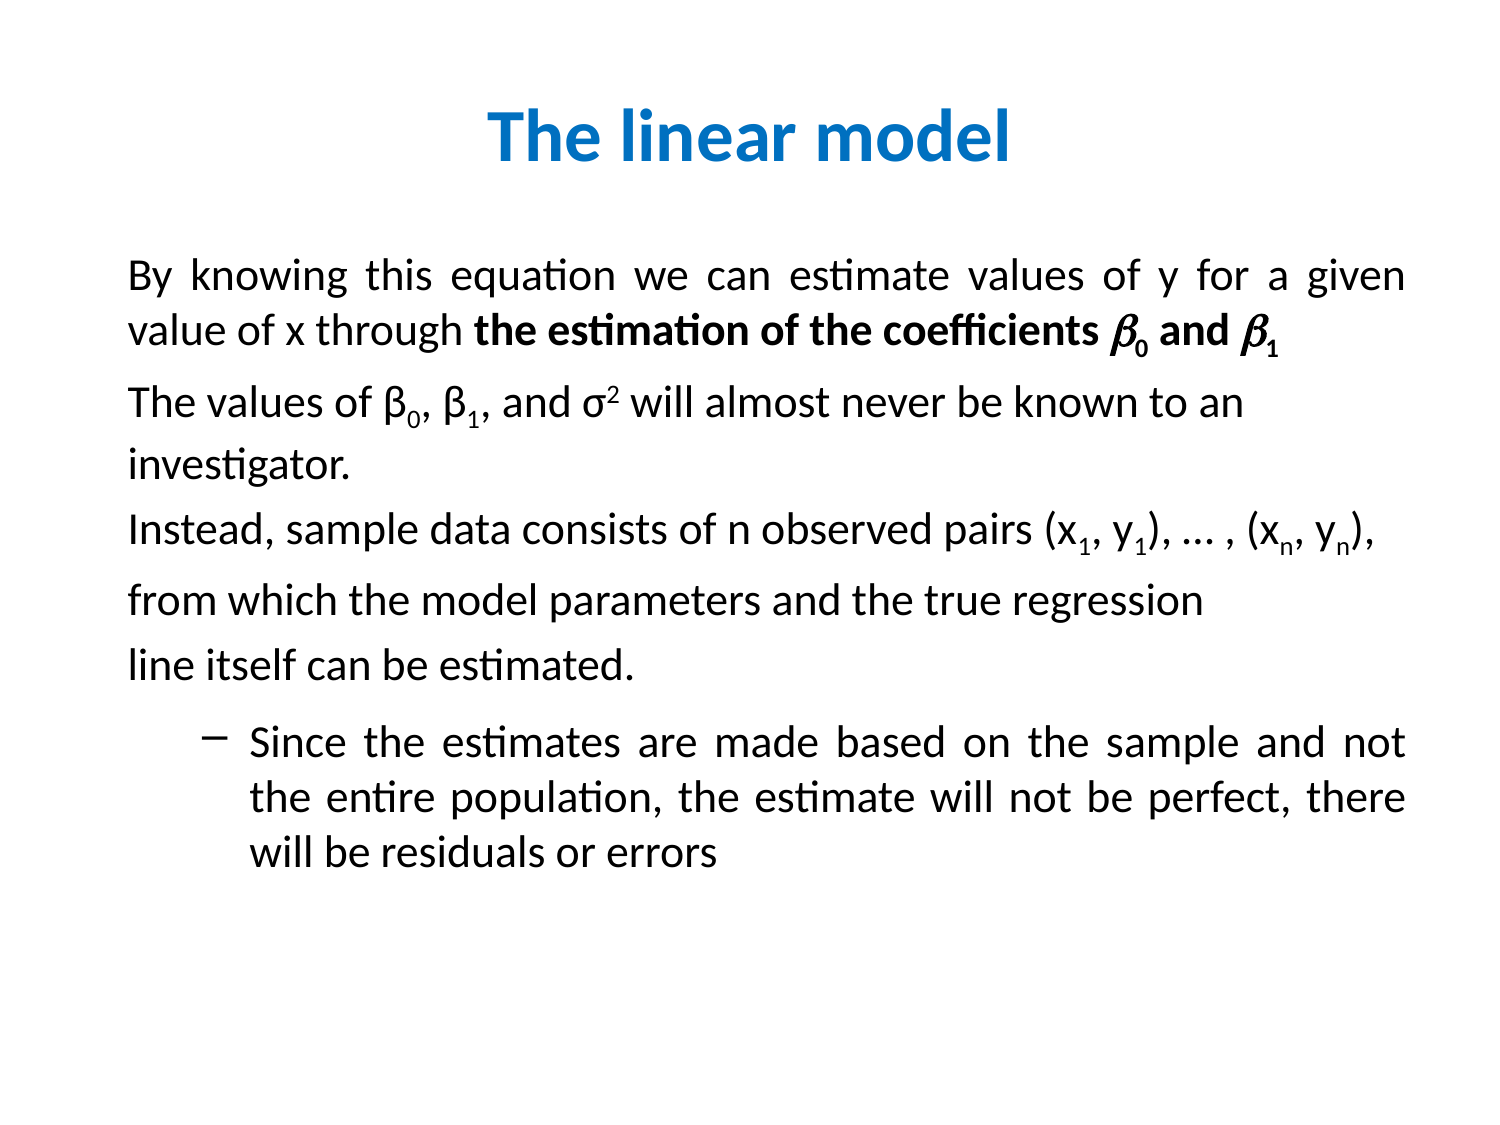

# The linear model
By knowing this equation we can estimate values of y for a given value of x through the estimation of the coefficients β0 and β1
The values of β0, β1, and σ2 will almost never be known to an investigator.
Instead, sample data consists of n observed pairs (x1, y1), … , (xn, yn),
from which the model parameters and the true regression
line itself can be estimated.
Since the estimates are made based on the sample and not the entire population, the estimate will not be perfect, there will be residuals or errors